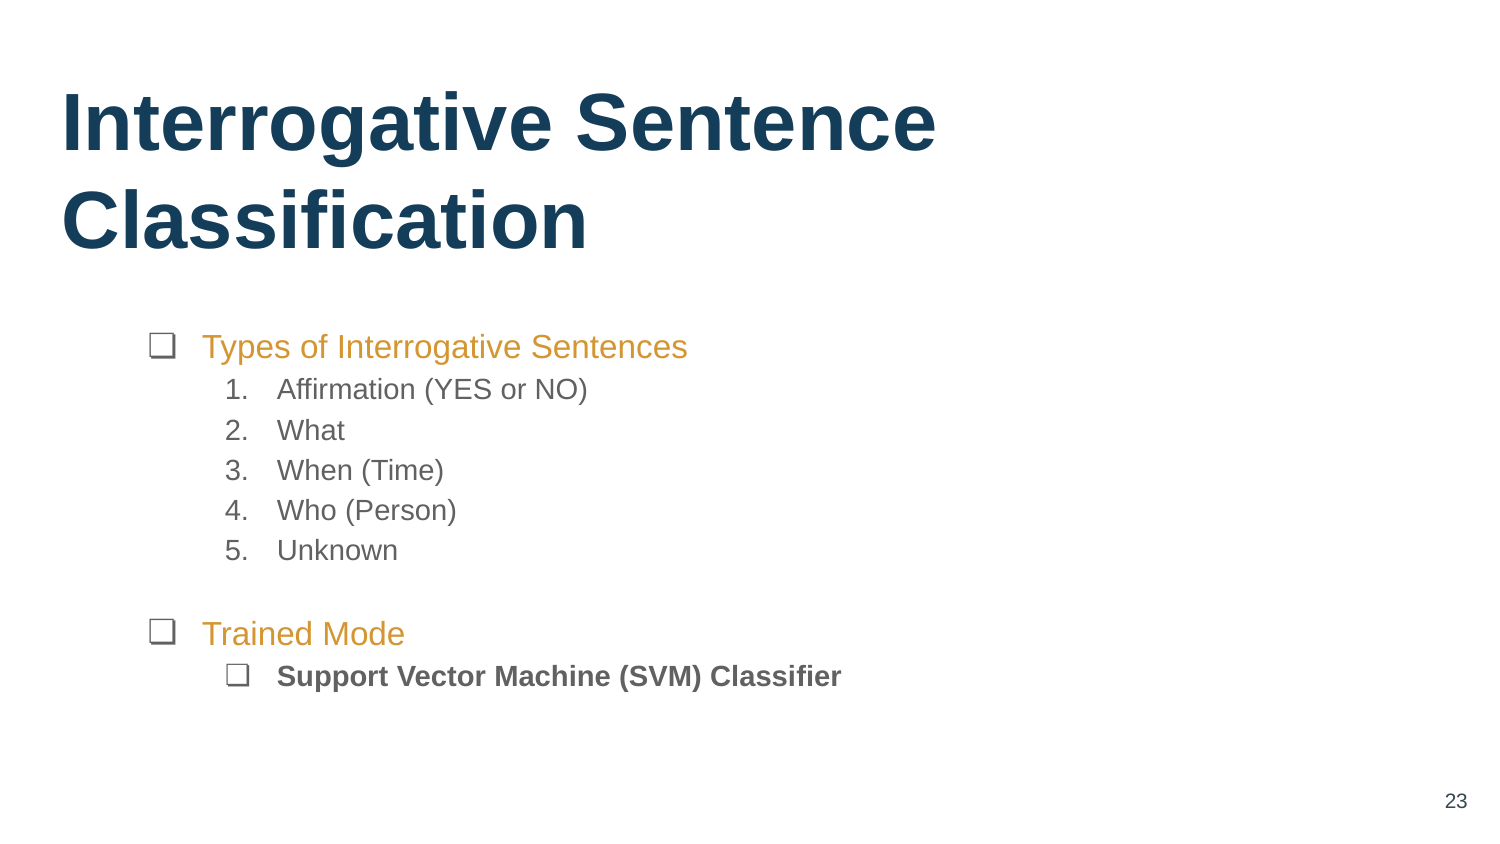

# Interrogative Sentence Classification
Types of Interrogative Sentences
Affirmation (YES or NO)
What
When (Time)
Who (Person)
Unknown

Trained Mode
Support Vector Machine (SVM) Classifier
23